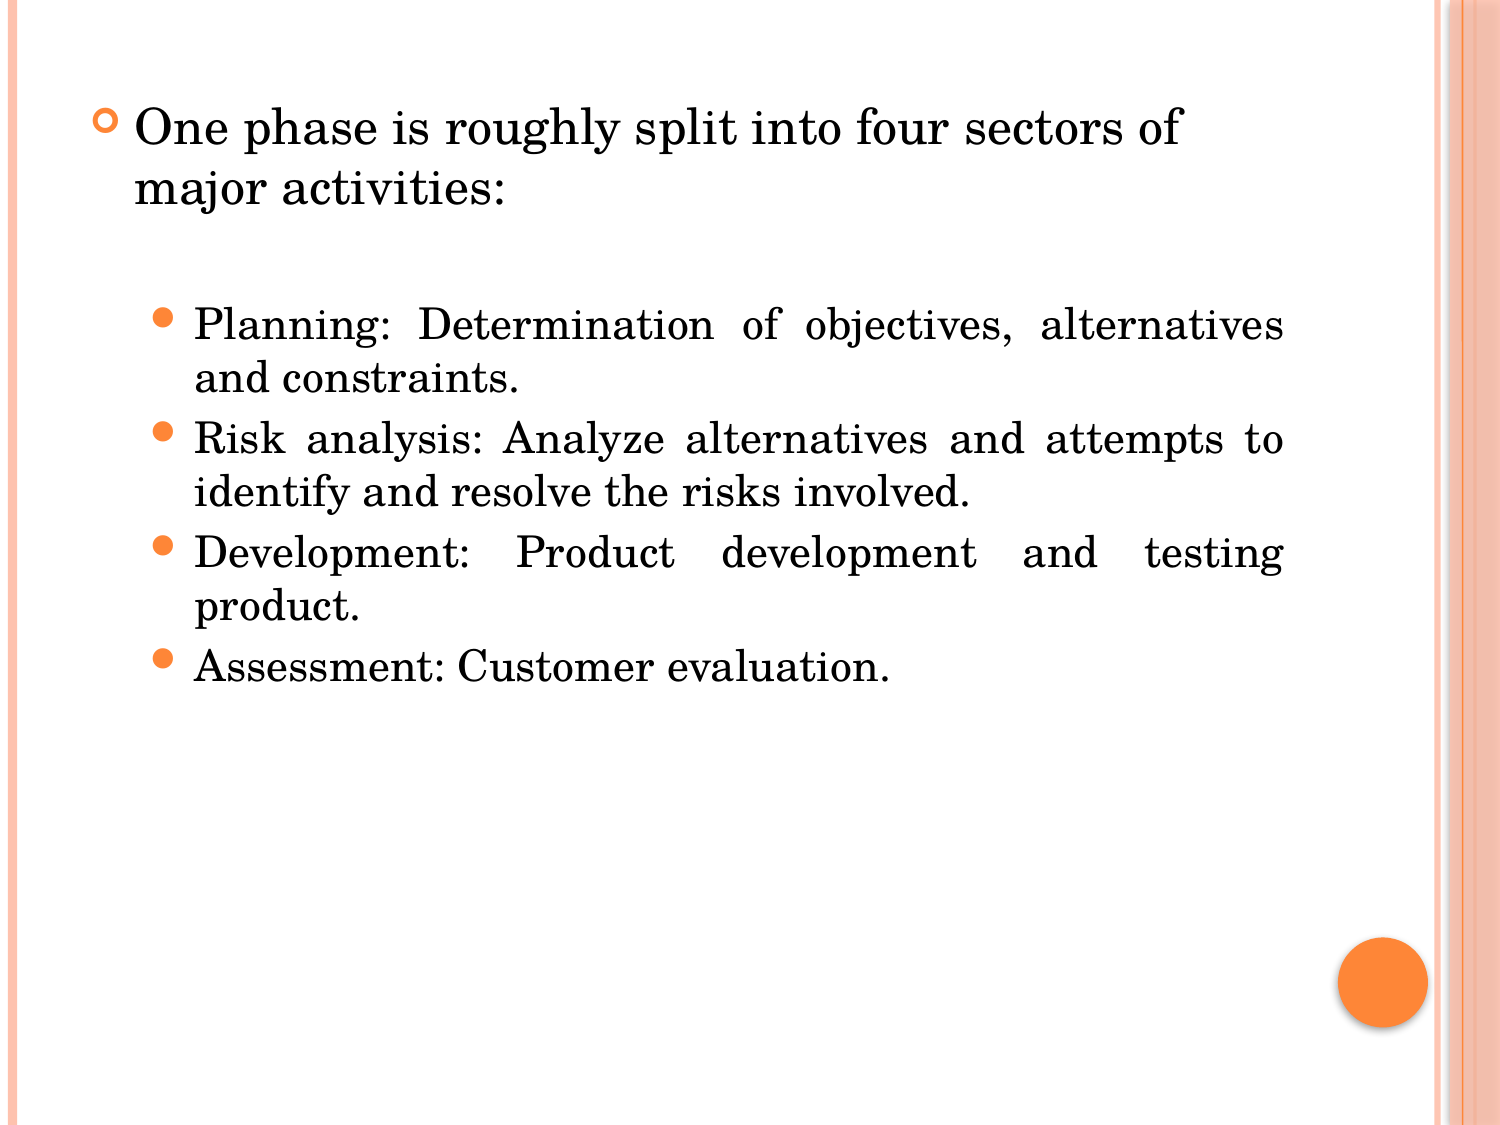

One phase is roughly split into four sectors of major activities:

Planning: Determination of objectives, alternatives and constraints.
Risk analysis: Analyze alternatives and attempts to identify and resolve the risks involved.
Development: Product development and testing product.
Assessment: Customer evaluation.